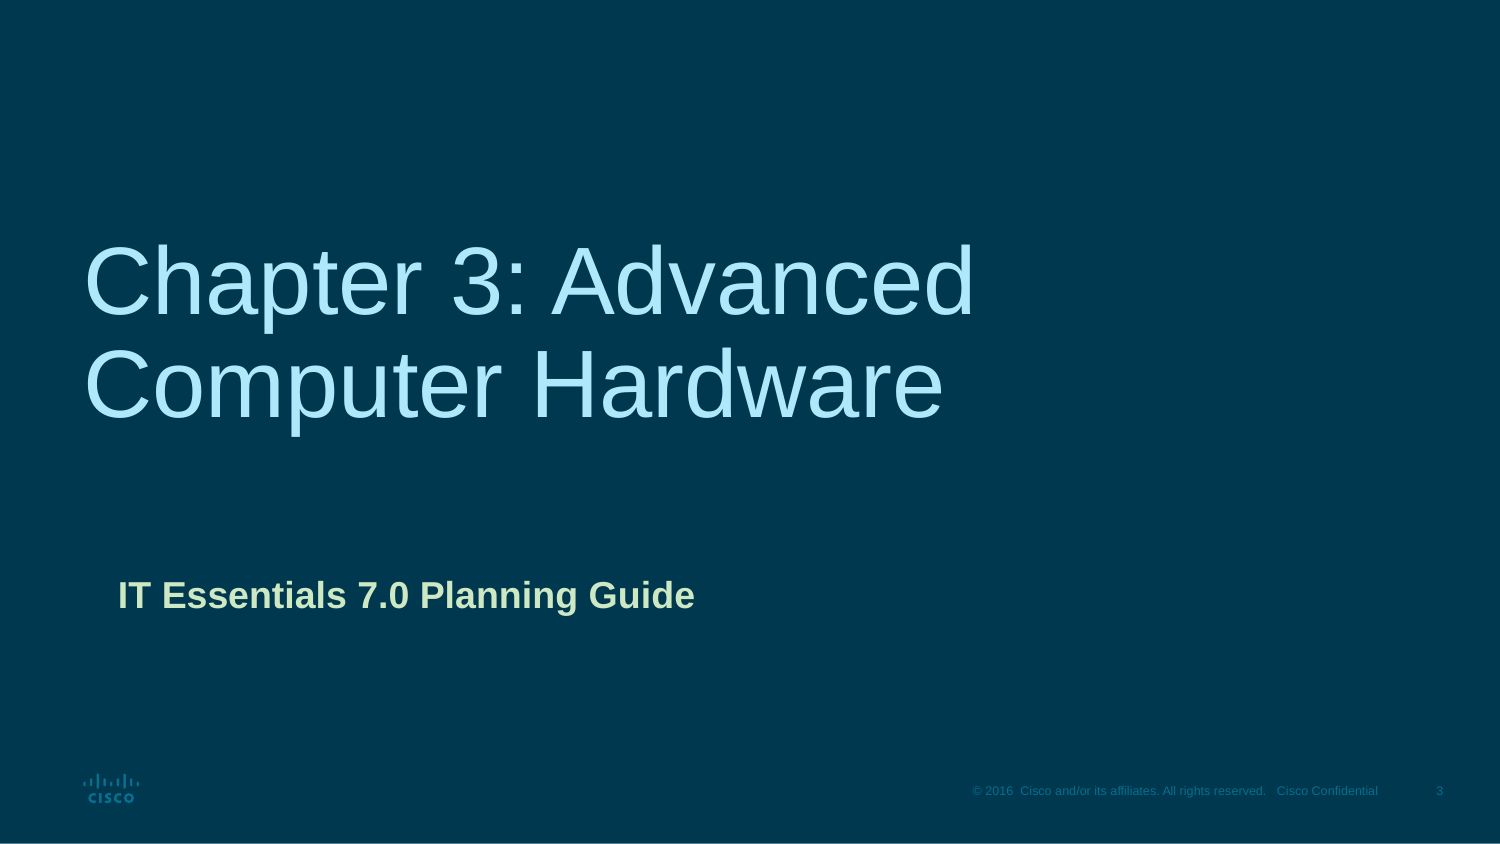

# Chapter 3: Advanced Computer Hardware
IT Essentials 7.0 Planning Guide